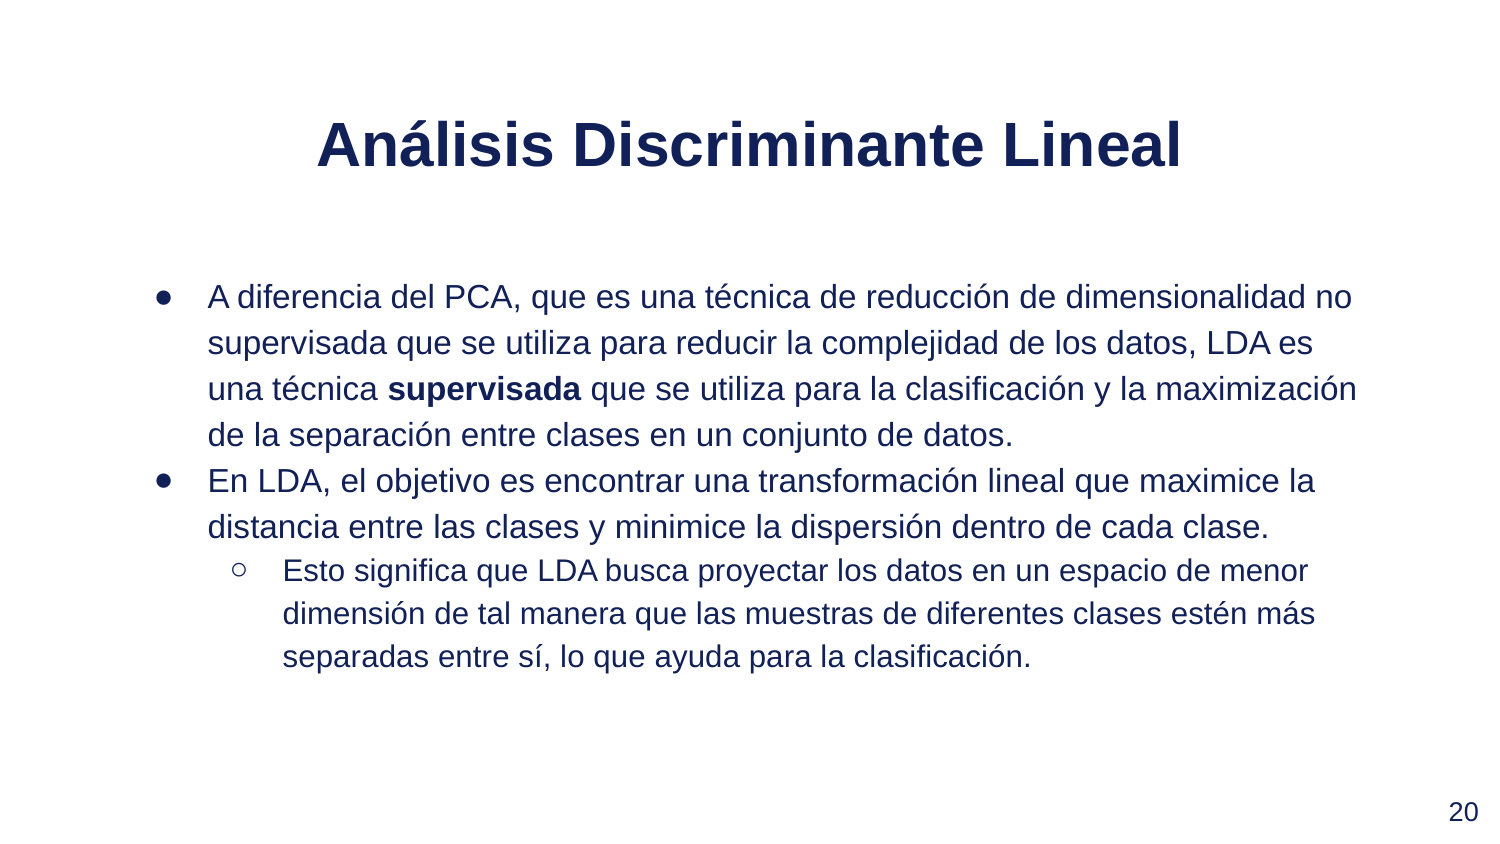

Análisis Discriminante Lineal
A diferencia del PCA, que es una técnica de reducción de dimensionalidad no supervisada que se utiliza para reducir la complejidad de los datos, LDA es una técnica supervisada que se utiliza para la clasificación y la maximización de la separación entre clases en un conjunto de datos.
En LDA, el objetivo es encontrar una transformación lineal que maximice la distancia entre las clases y minimice la dispersión dentro de cada clase.
Esto significa que LDA busca proyectar los datos en un espacio de menor dimensión de tal manera que las muestras de diferentes clases estén más separadas entre sí, lo que ayuda para la clasificación.
20